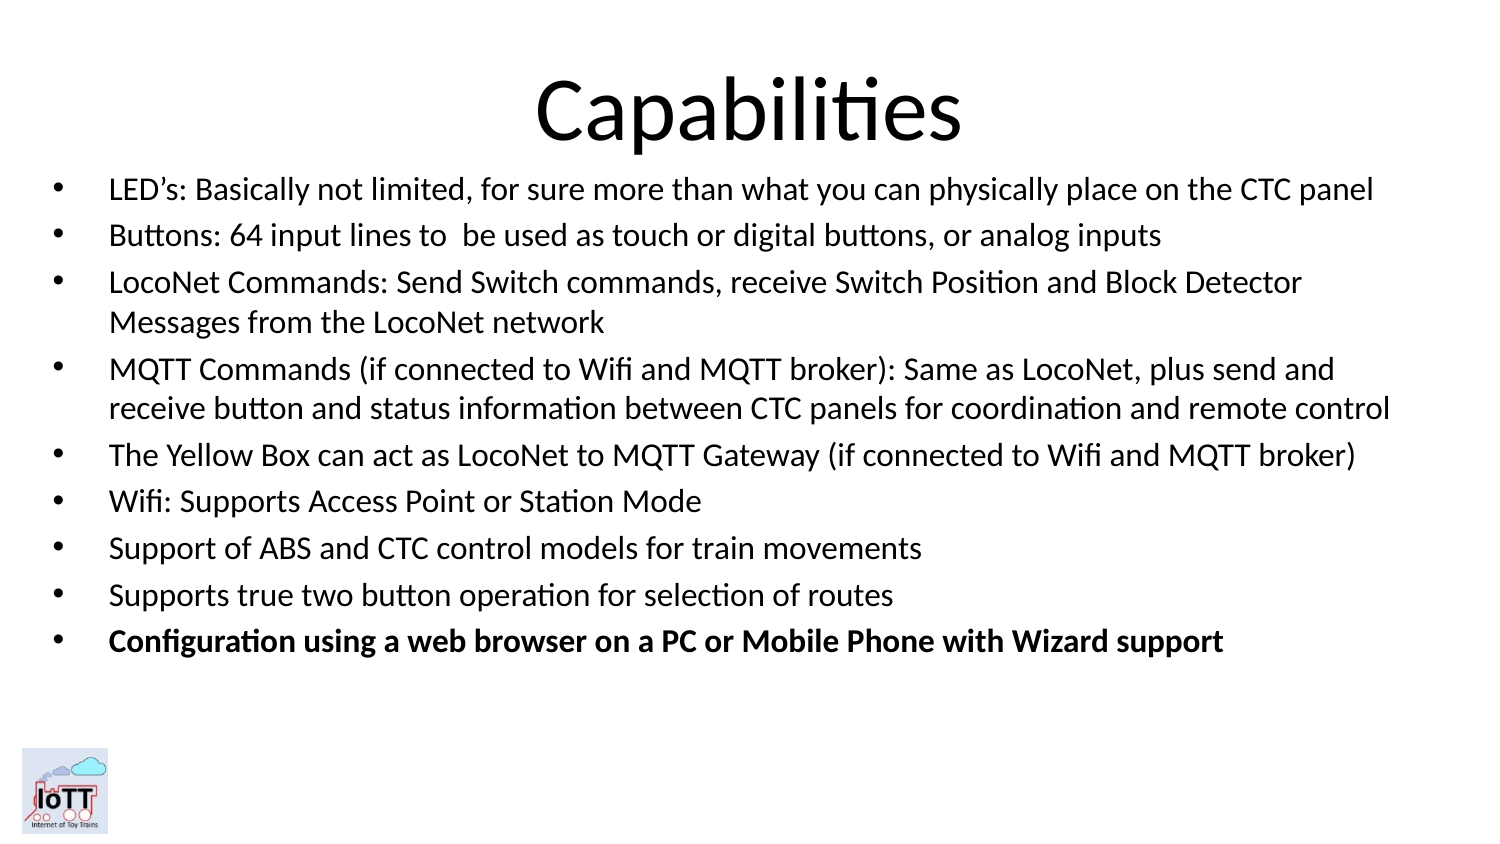

# Capabilities
LED’s: Basically not limited, for sure more than what you can physically place on the CTC panel
Buttons: 64 input lines to  be used as touch or digital buttons, or analog inputs
LocoNet Commands: Send Switch commands, receive Switch Position and Block Detector Messages from the LocoNet network
MQTT Commands (if connected to Wifi and MQTT broker): Same as LocoNet, plus send and receive button and status information between CTC panels for coordination and remote control
The Yellow Box can act as LocoNet to MQTT Gateway (if connected to Wifi and MQTT broker)
Wifi: Supports Access Point or Station Mode
Support of ABS and CTC control models for train movements
Supports true two button operation for selection of routes
Configuration using a web browser on a PC or Mobile Phone with Wizard support